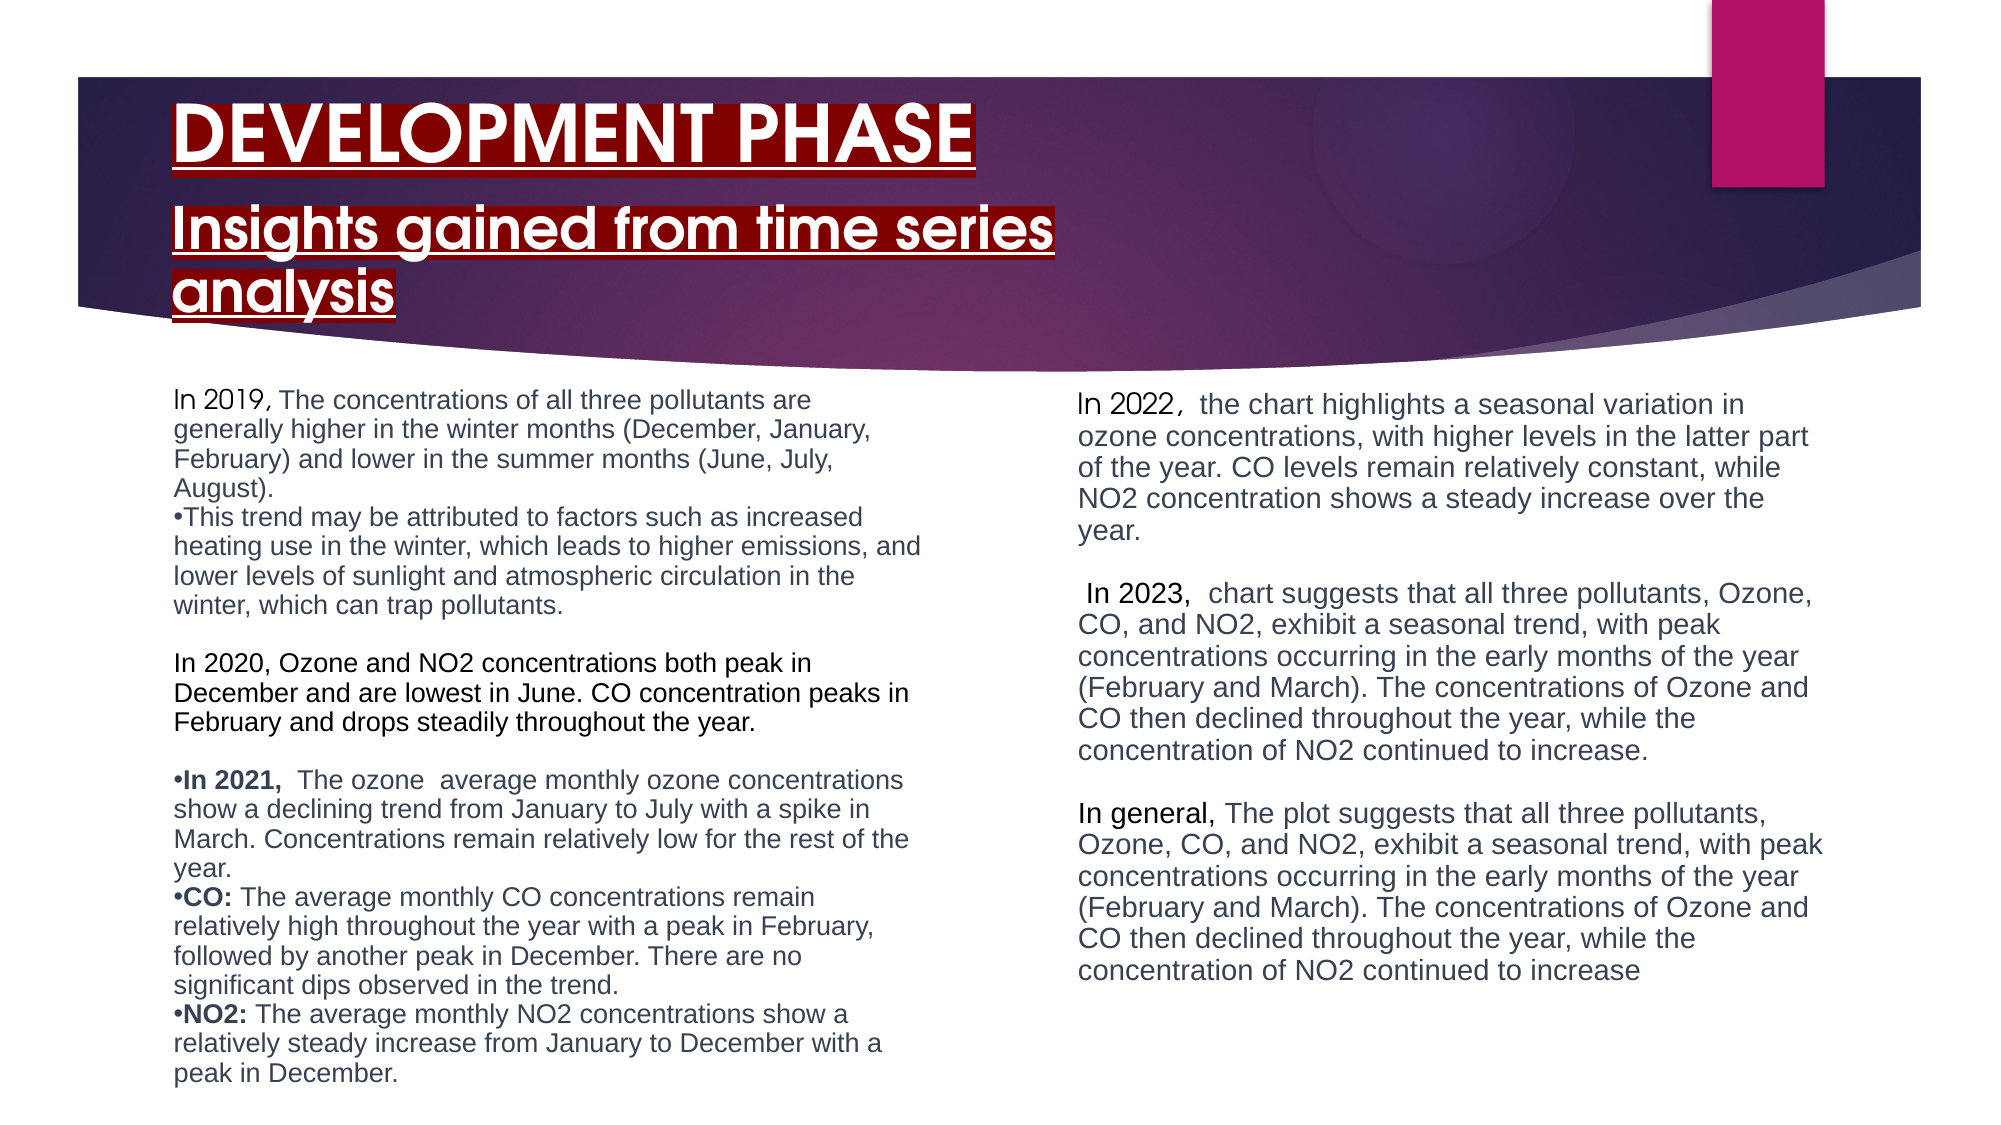

# DEVELOPMENT PHASE

Insights gained from time series analysis
In 2022,  the chart highlights a seasonal variation in ozone concentrations, with higher levels in the latter part of the year. CO levels remain relatively constant, while NO2 concentration shows a steady increase over the year.

 In 2023,  chart suggests that all three pollutants, Ozone, CO, and NO2, exhibit a seasonal trend, with peak concentrations occurring in the early months of the year (February and March). The concentrations of Ozone and CO then declined throughout the year, while the concentration of NO2 continued to increase.

In general, The plot suggests that all three pollutants, Ozone, CO, and NO2, exhibit a seasonal trend, with peak concentrations occurring in the early months of the year (February and March). The concentrations of Ozone and CO then declined throughout the year, while the concentration of NO2 continued to increase

In 2019, The concentrations of all three pollutants are generally higher in the winter months (December, January, February) and lower in the summer months (June, July, August).
This trend may be attributed to factors such as increased heating use in the winter, which leads to higher emissions, and lower levels of sunlight and atmospheric circulation in the winter, which can trap pollutants.

In 2020, Ozone and NO2 concentrations both peak in December and are lowest in June. CO concentration peaks in February and drops steadily throughout the year.

In 2021,  The ozone  average monthly ozone concentrations show a declining trend from January to July with a spike in March. Concentrations remain relatively low for the rest of the year.
CO: The average monthly CO concentrations remain relatively high throughout the year with a peak in February, followed by another peak in December. There are no significant dips observed in the trend.
NO2: The average monthly NO2 concentrations show a relatively steady increase from January to December with a peak in December.